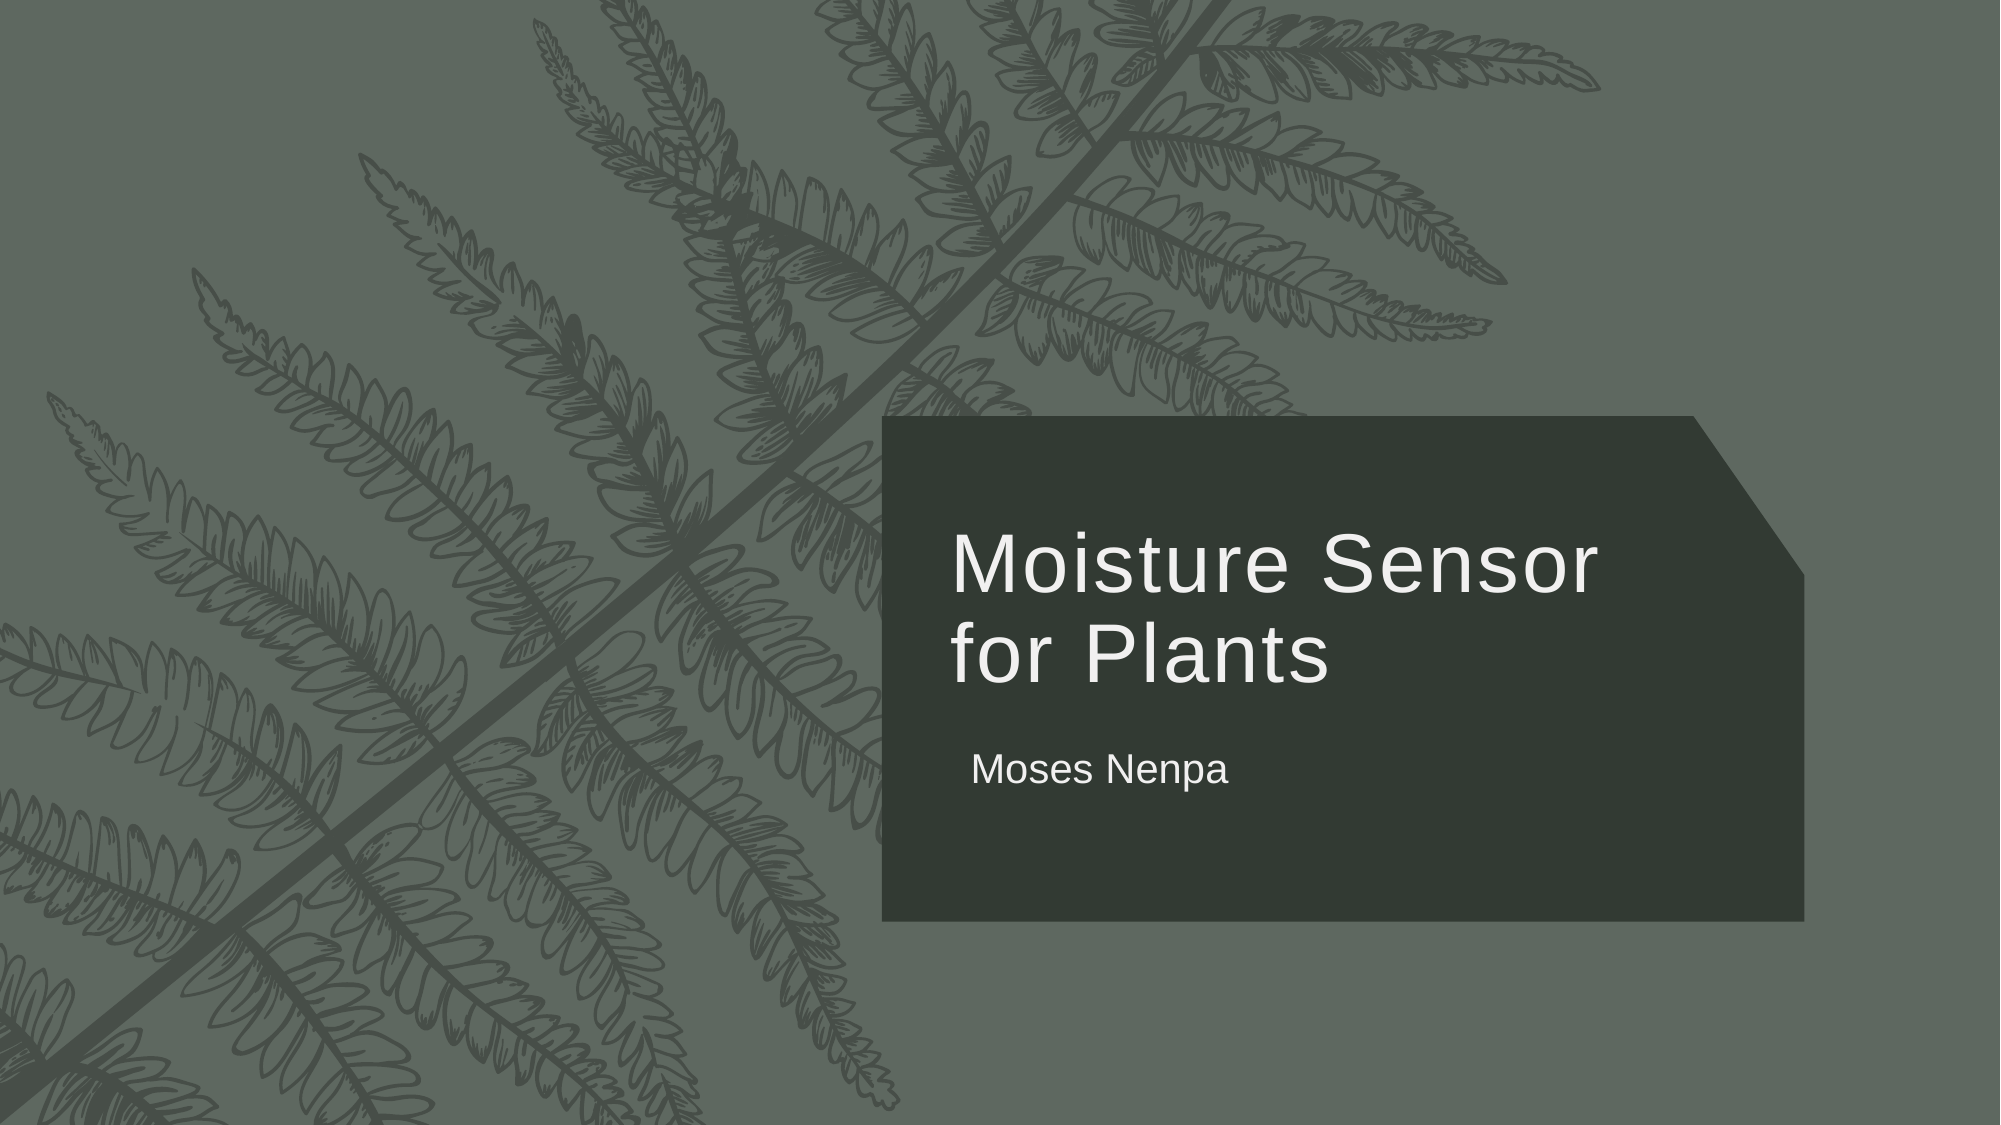

# Moisture Sensor for Plants
Moses Nenpa